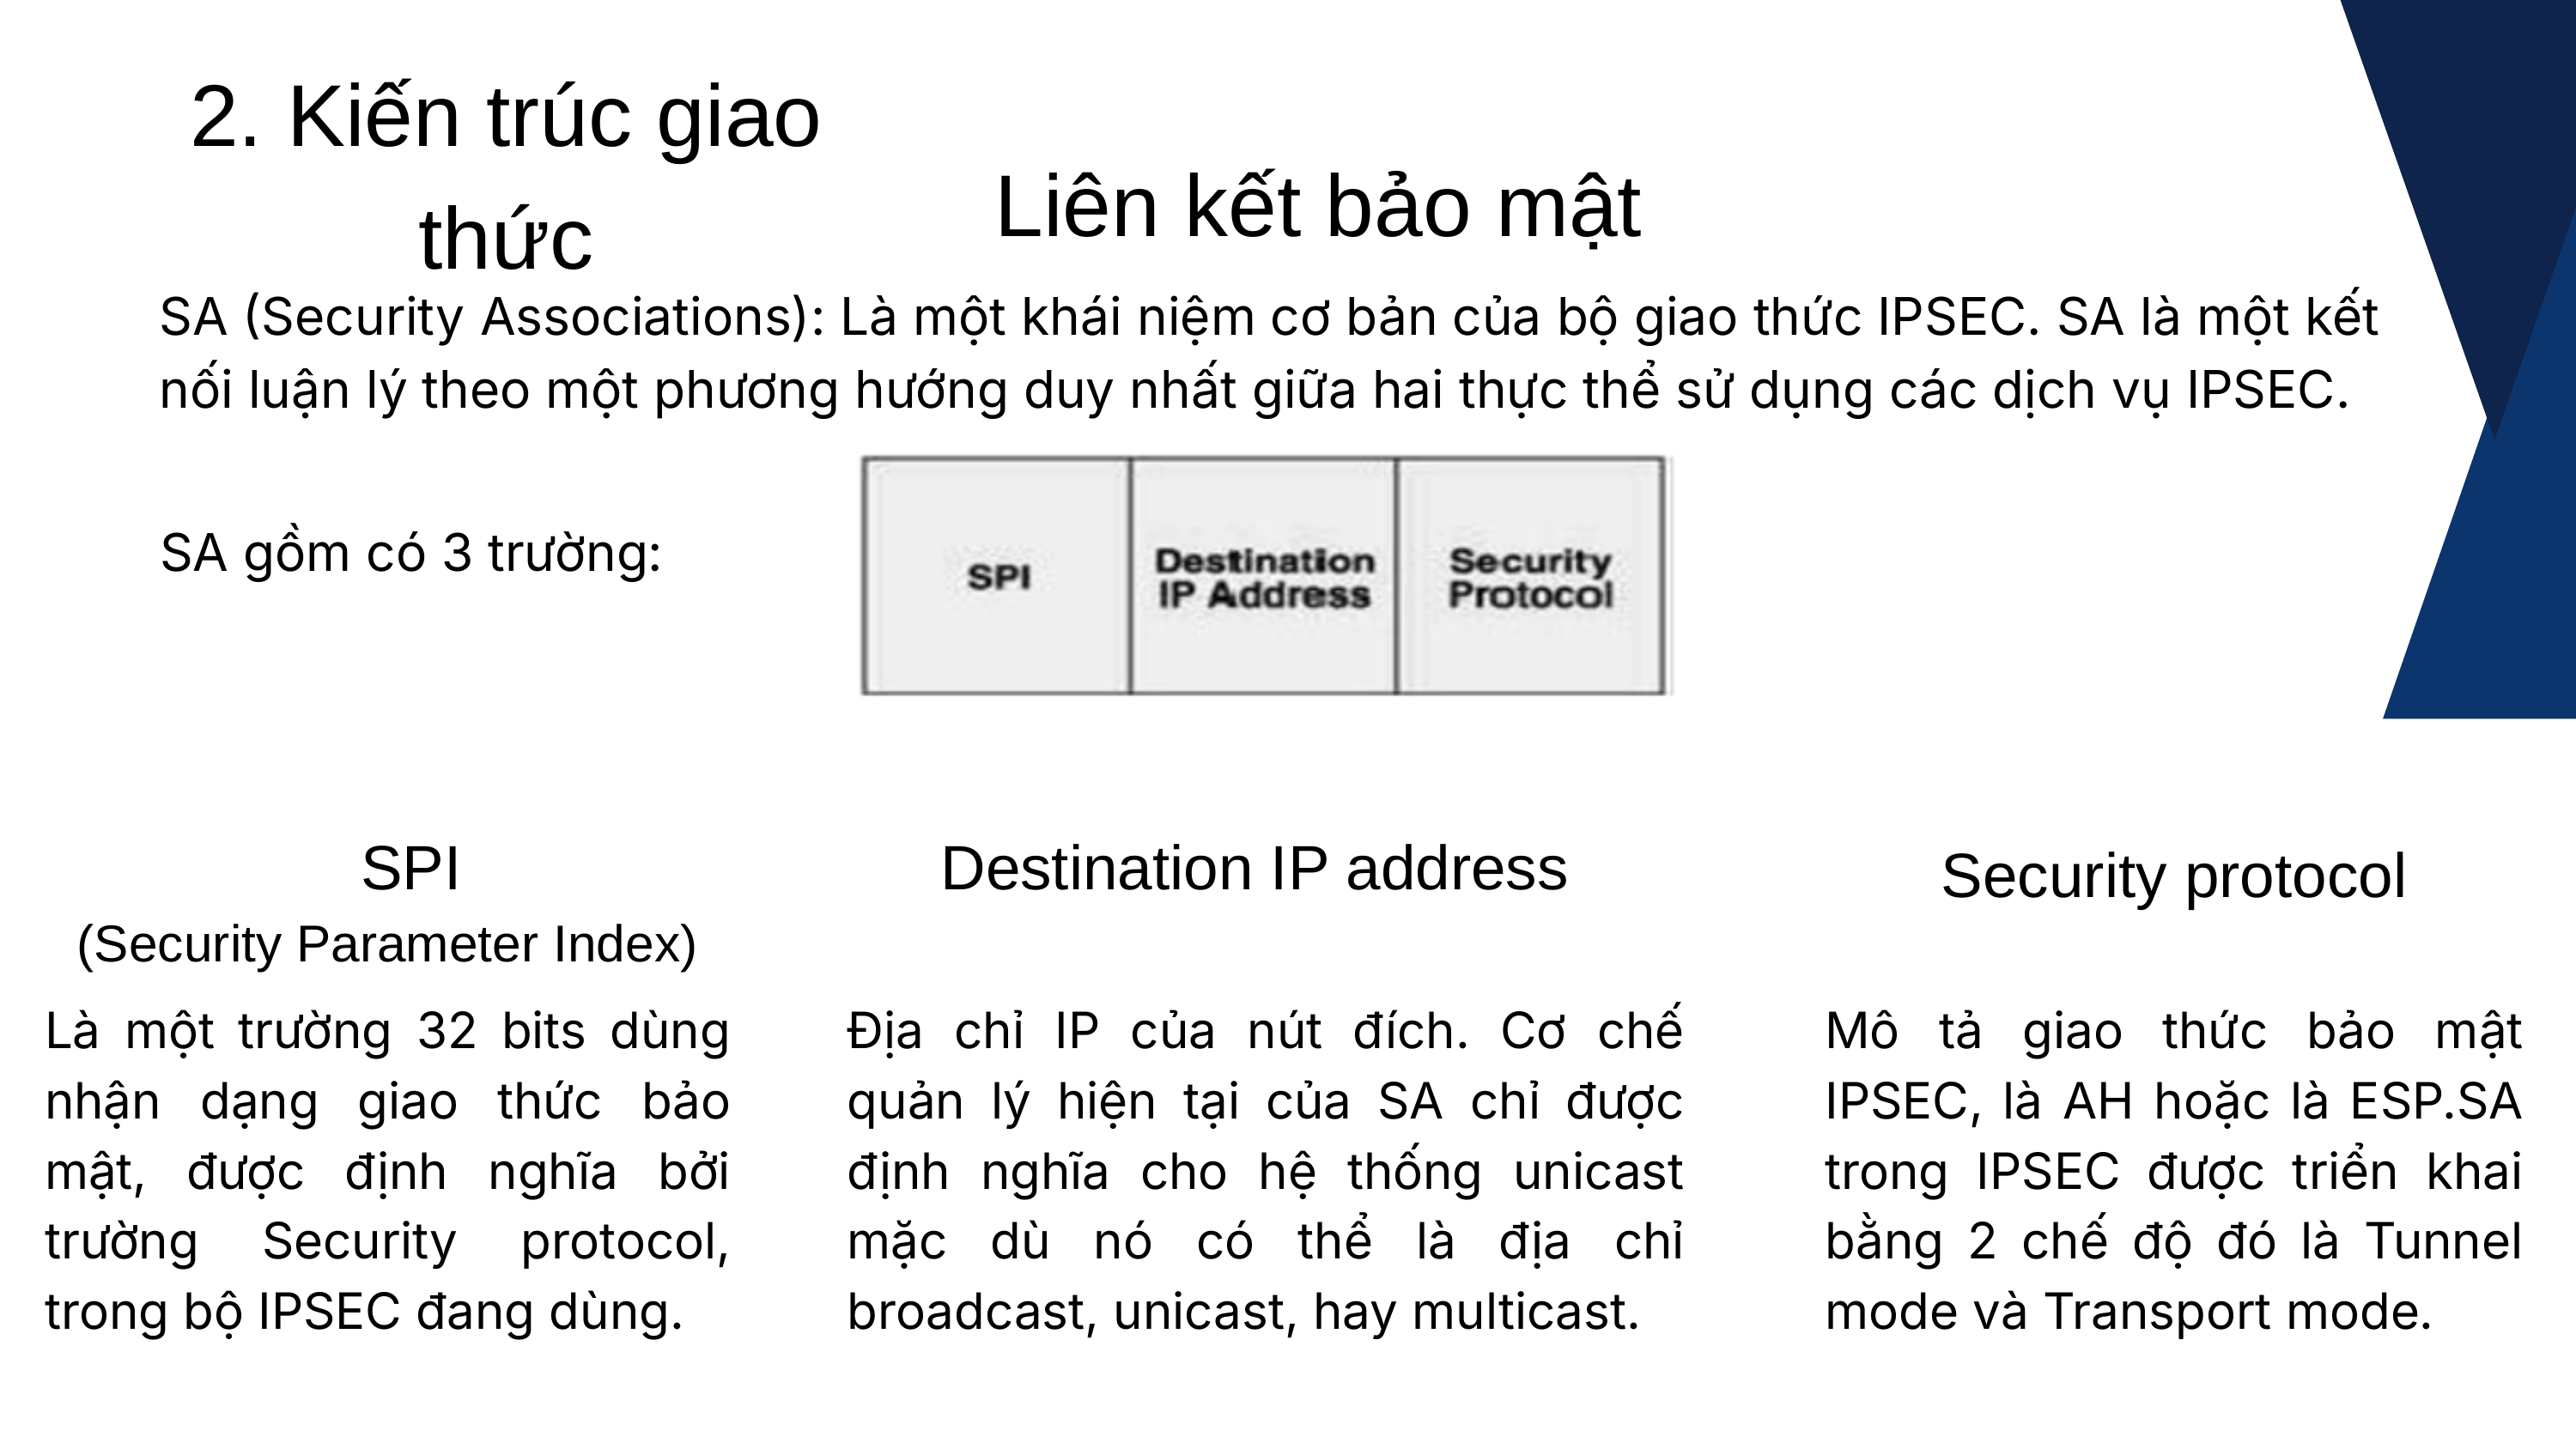

2. Kiến trúc giao thức
Liên kết bảo mật

SA (Security Associations): Là một khái niệm cơ bản của bộ giao thức IPSEC. SA là một kết nối luận lý theo một phương hướng duy nhất giữa hai thực thể sử dụng các dịch vụ IPSEC.

SA gồm có 3 trường:

SPI
Destination IP address
Security protocol
(Security Parameter Index)
Là một trường 32 bits dùng nhận dạng giao thức bảo mật, được định nghĩa bởi trường Security protocol, trong bộ IPSEC đang dùng.
Địa chỉ IP của nút đích. Cơ chế quản lý hiện tại của SA chỉ được định nghĩa cho hệ thống unicast mặc dù nó có thể là địa chỉ broadcast, unicast, hay multicast.

Mô tả giao thức bảo mật IPSEC, là AH hoặc là ESP.SA trong IPSEC được triển khai bằng 2 chế độ đó là Tunnel mode và Transport mode.